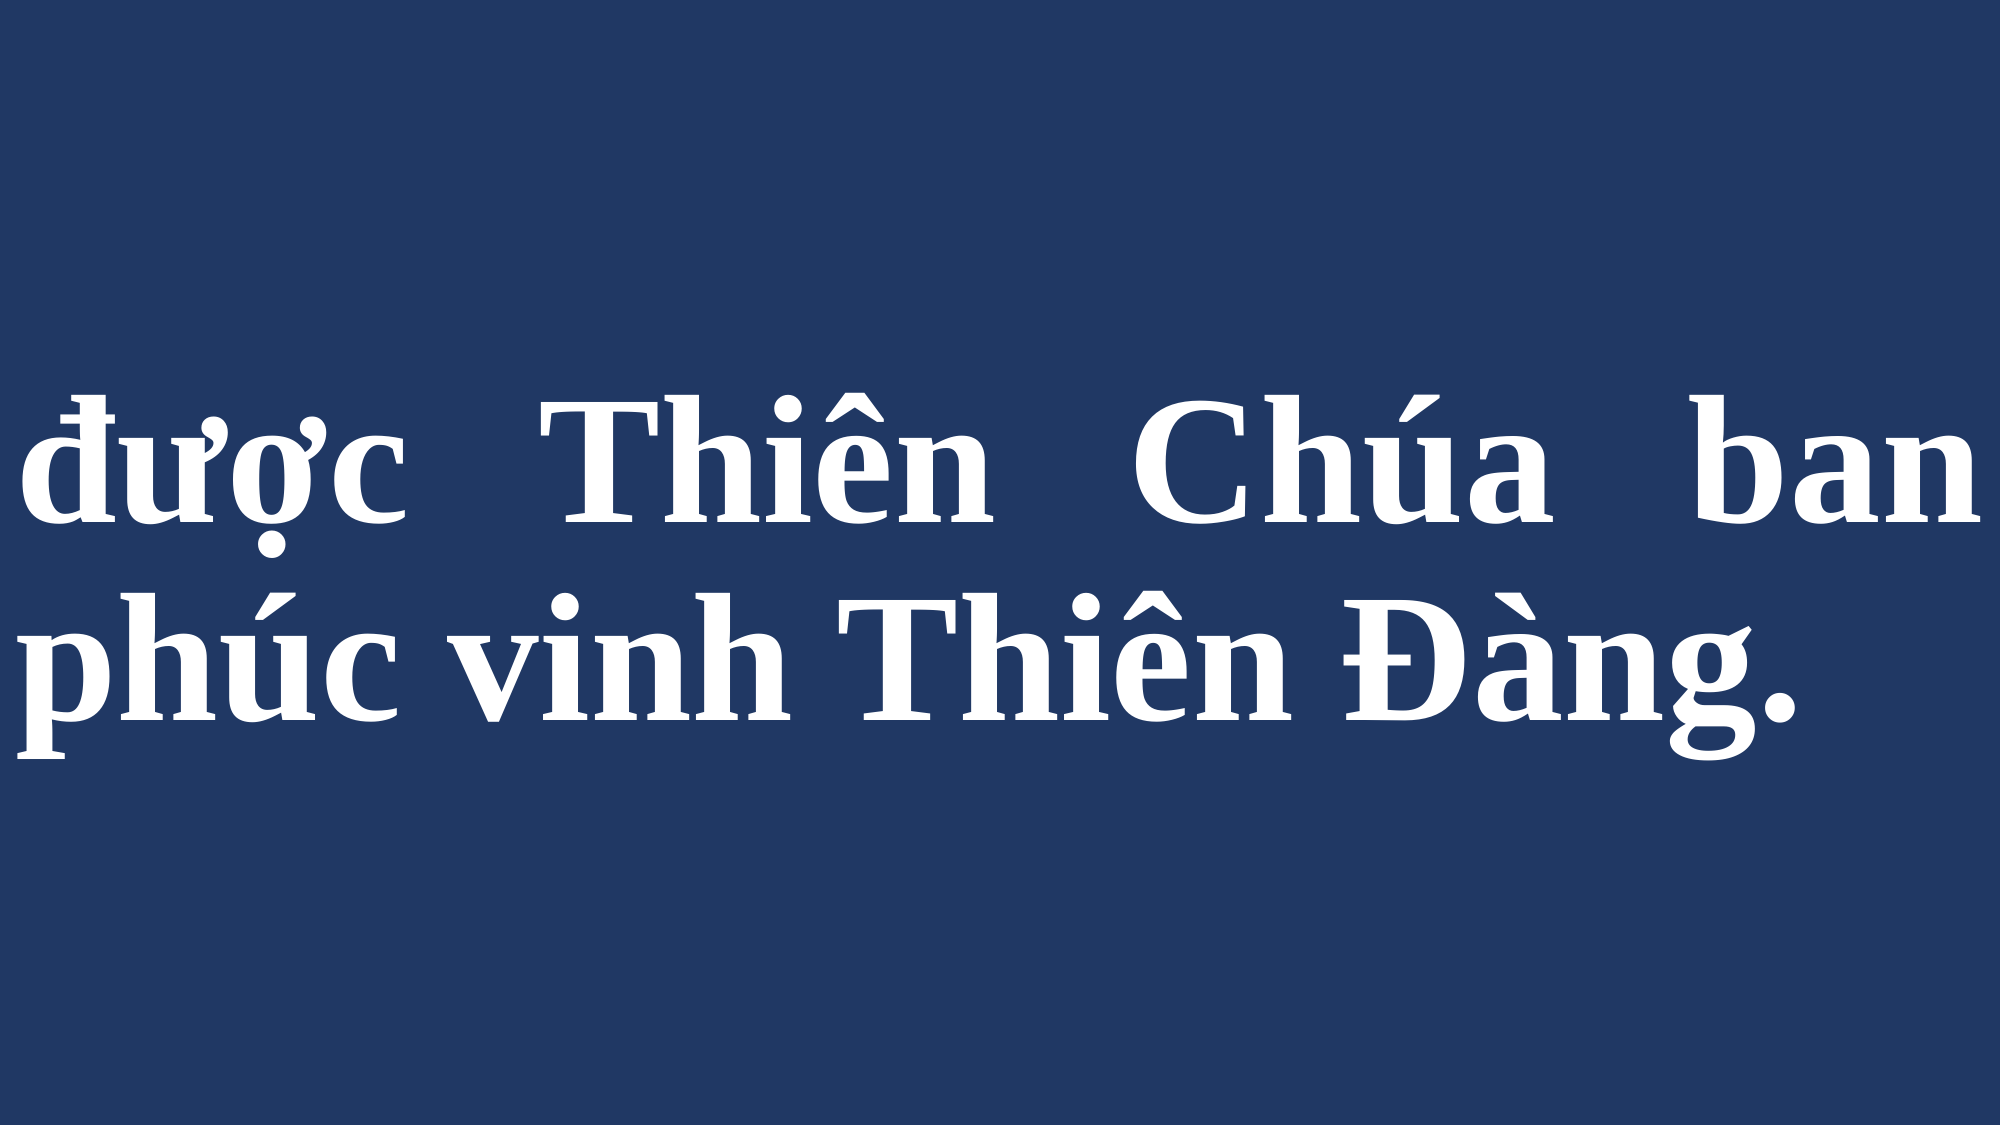

# được Thiên Chúa ban phúc vinh Thiên Đàng.